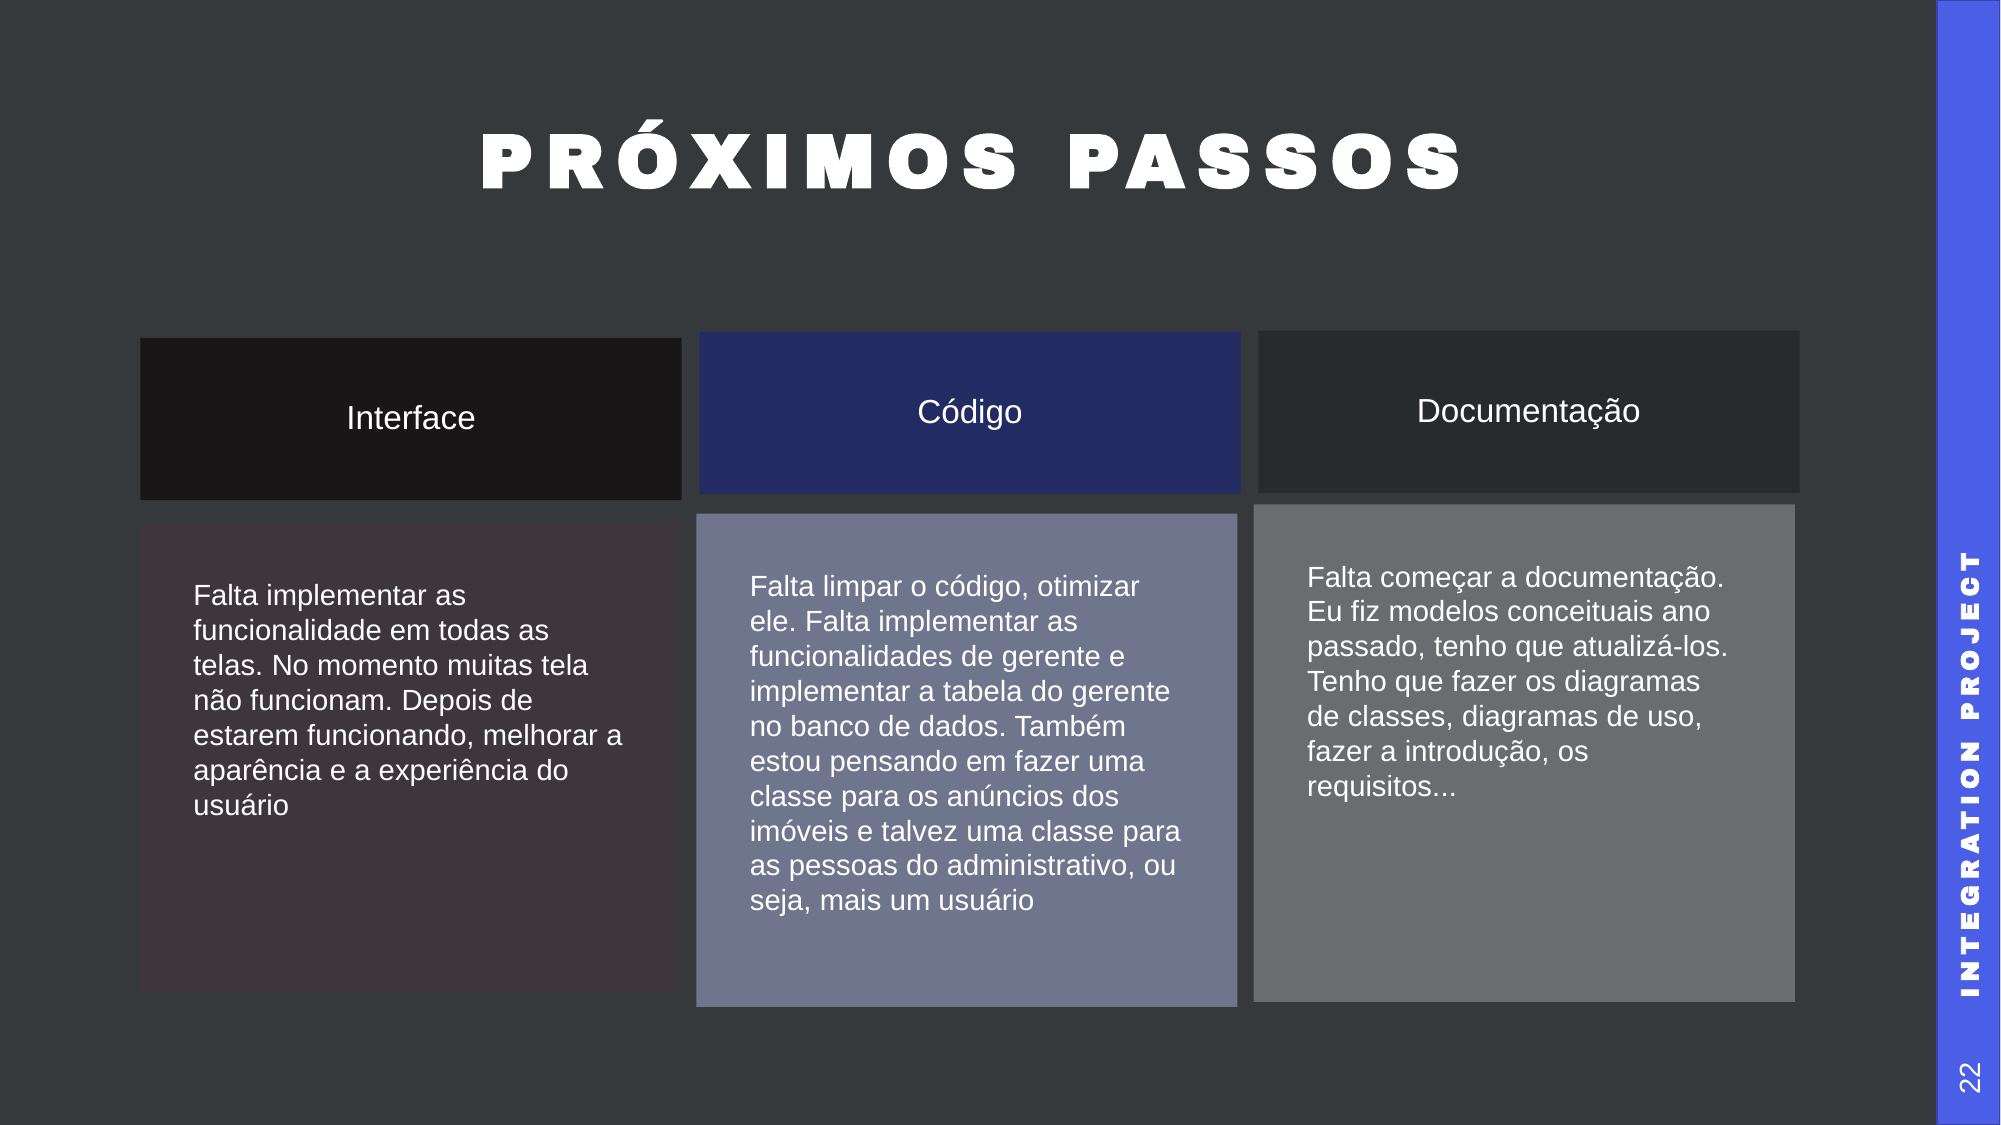

# Próximos passos
Interface
Falta implementar as funcionalidade em todas as telas. No momento muitas tela não funcionam. Depois de estarem funcionando, melhorar a aparência e a experiência do usuário
Código
Falta limpar o código, otimizar ele. Falta implementar as funcionalidades de gerente e implementar a tabela do gerente no banco de dados. Também estou pensando em fazer uma classe para os anúncios dos imóveis e talvez uma classe para as pessoas do administrativo, ou seja, mais um usuário
Documentação
Falta começar a documentação. Eu fiz modelos conceituais ano passado, tenho que atualizá-los. Tenho que fazer os diagramas de classes, diagramas de uso, fazer a introdução, os requisitos...
Integration Project
22